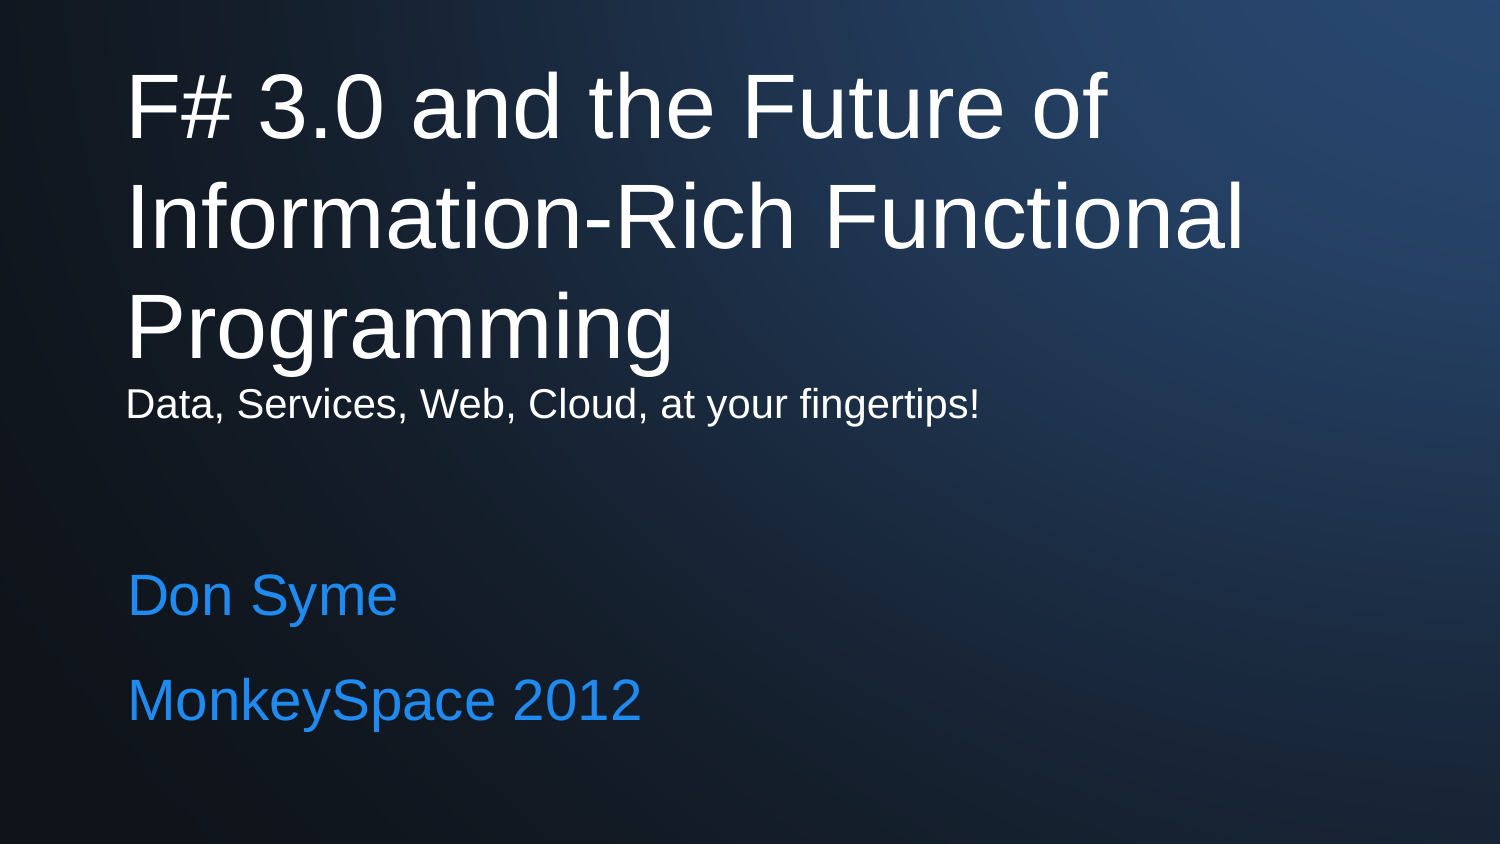

# F# 3.0 and the Future of  Information-Rich Functional Programming Data, Services, Web, Cloud, at your fingertips!
Don Syme

MonkeySpace 2012